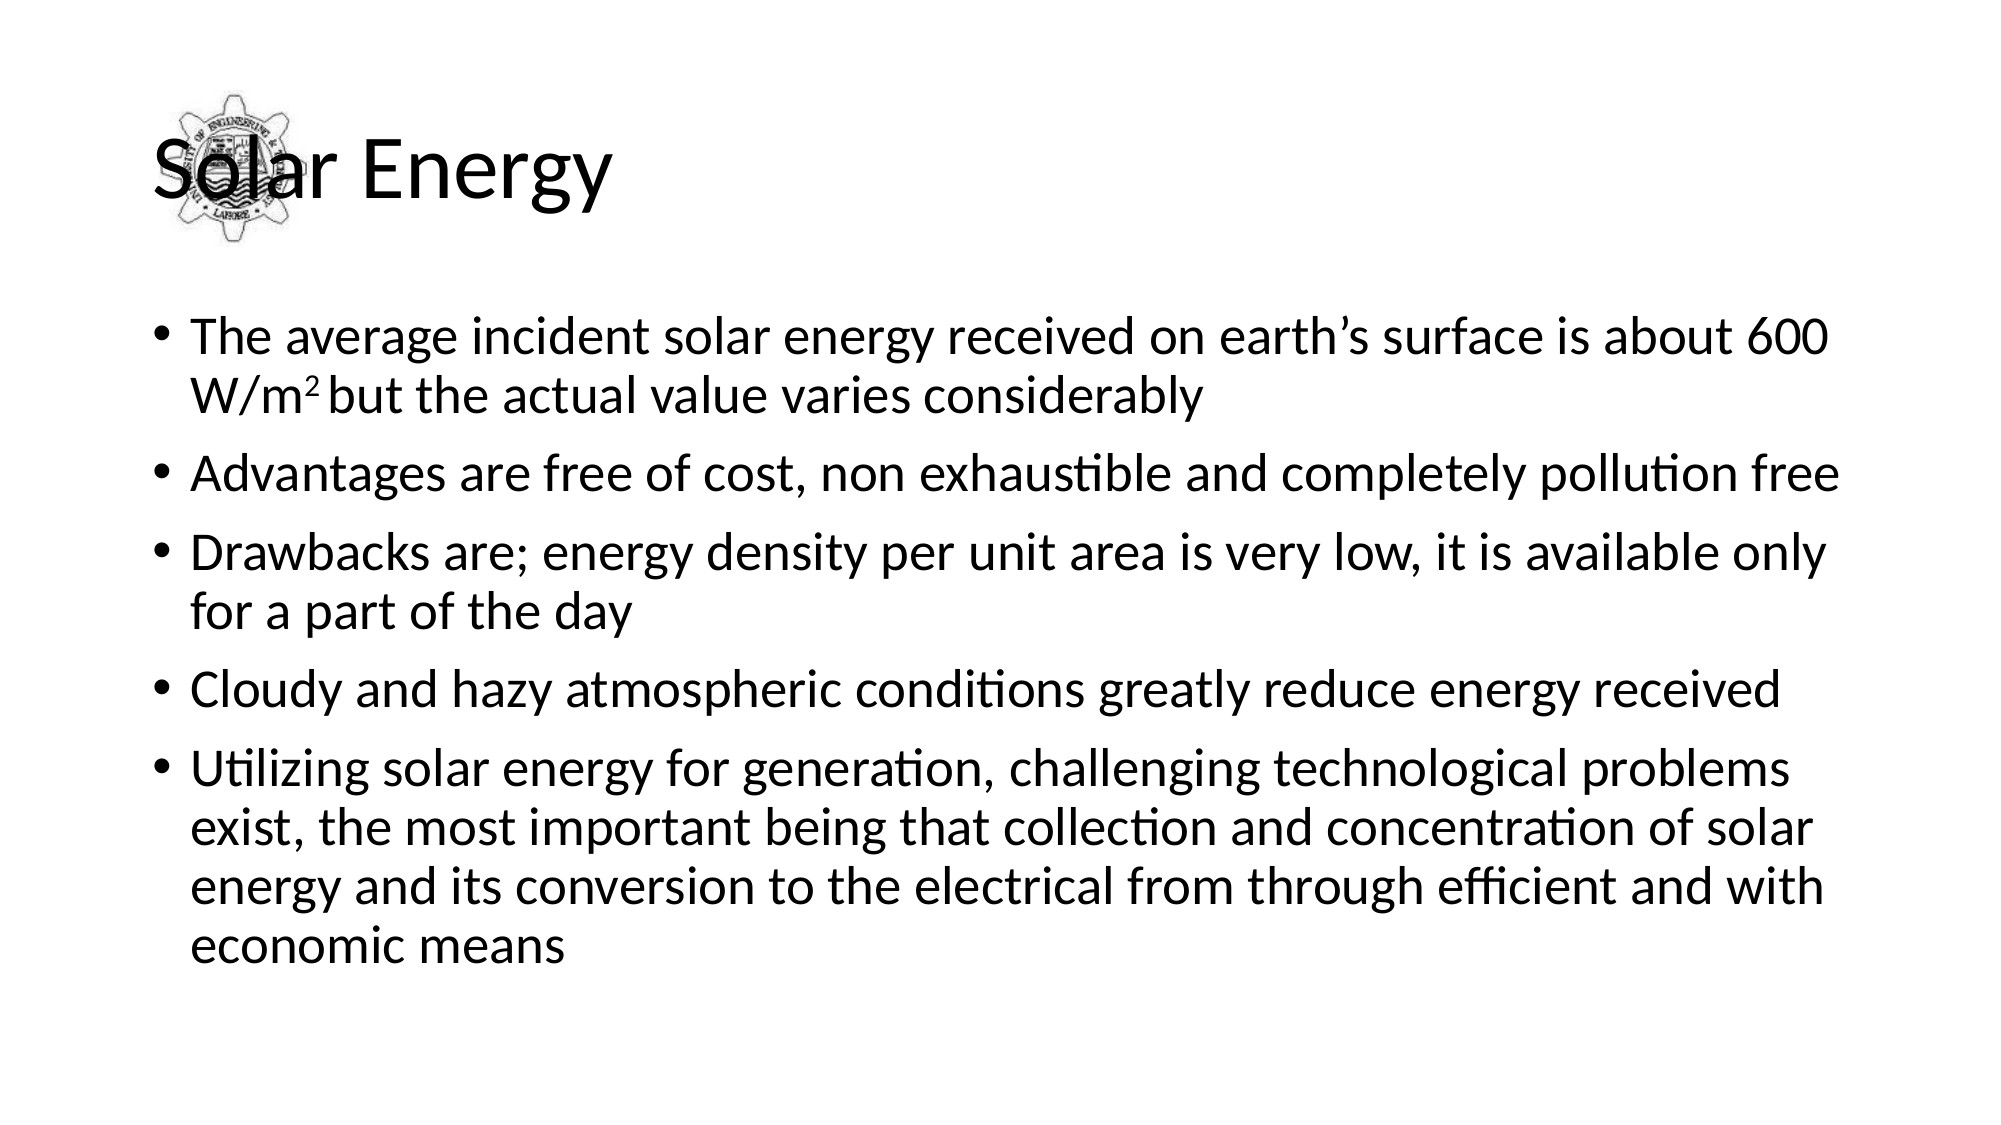

# Solar Energy
The average incident solar energy received on earth’s surface is about 600 W/m2 but the actual value varies considerably
Advantages are free of cost, non exhaustible and completely pollution free
Drawbacks are; energy density per unit area is very low, it is available only for a part of the day
Cloudy and hazy atmospheric conditions greatly reduce energy received
Utilizing solar energy for generation, challenging technological problems exist, the most important being that collection and concentration of solar energy and its conversion to the electrical from through efficient and with economic means